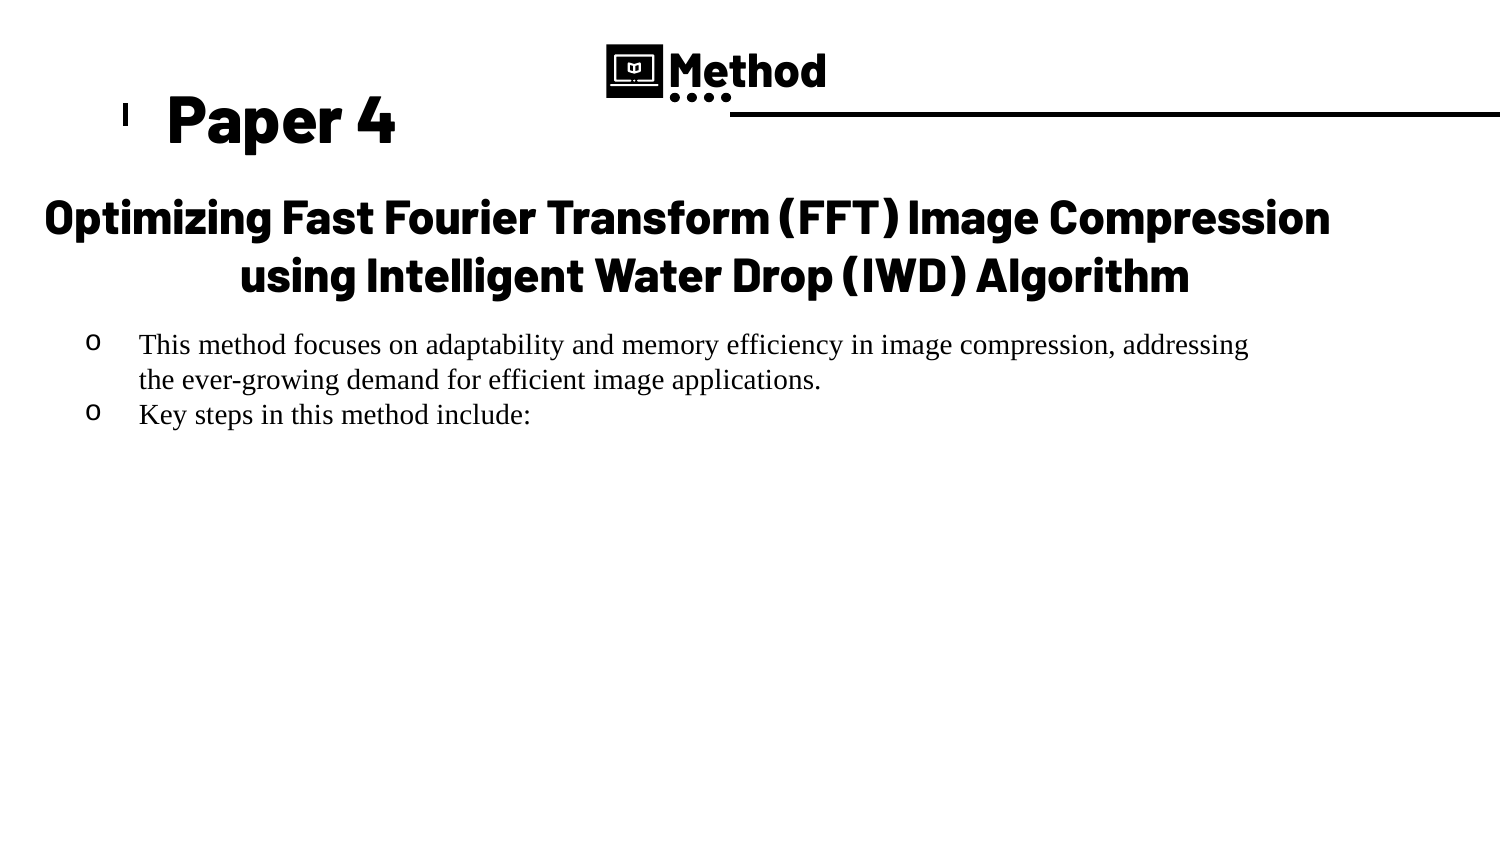

Method

# Paper 4

Optimizing Fast Fourier Transform (FFT) Image Compression using Intelligent Water Drop (IWD) Algorithm

This method focuses on adaptability and memory efficiency in image compression, addressing the ever-growing demand for efficient image applications.
Key steps in this method include: